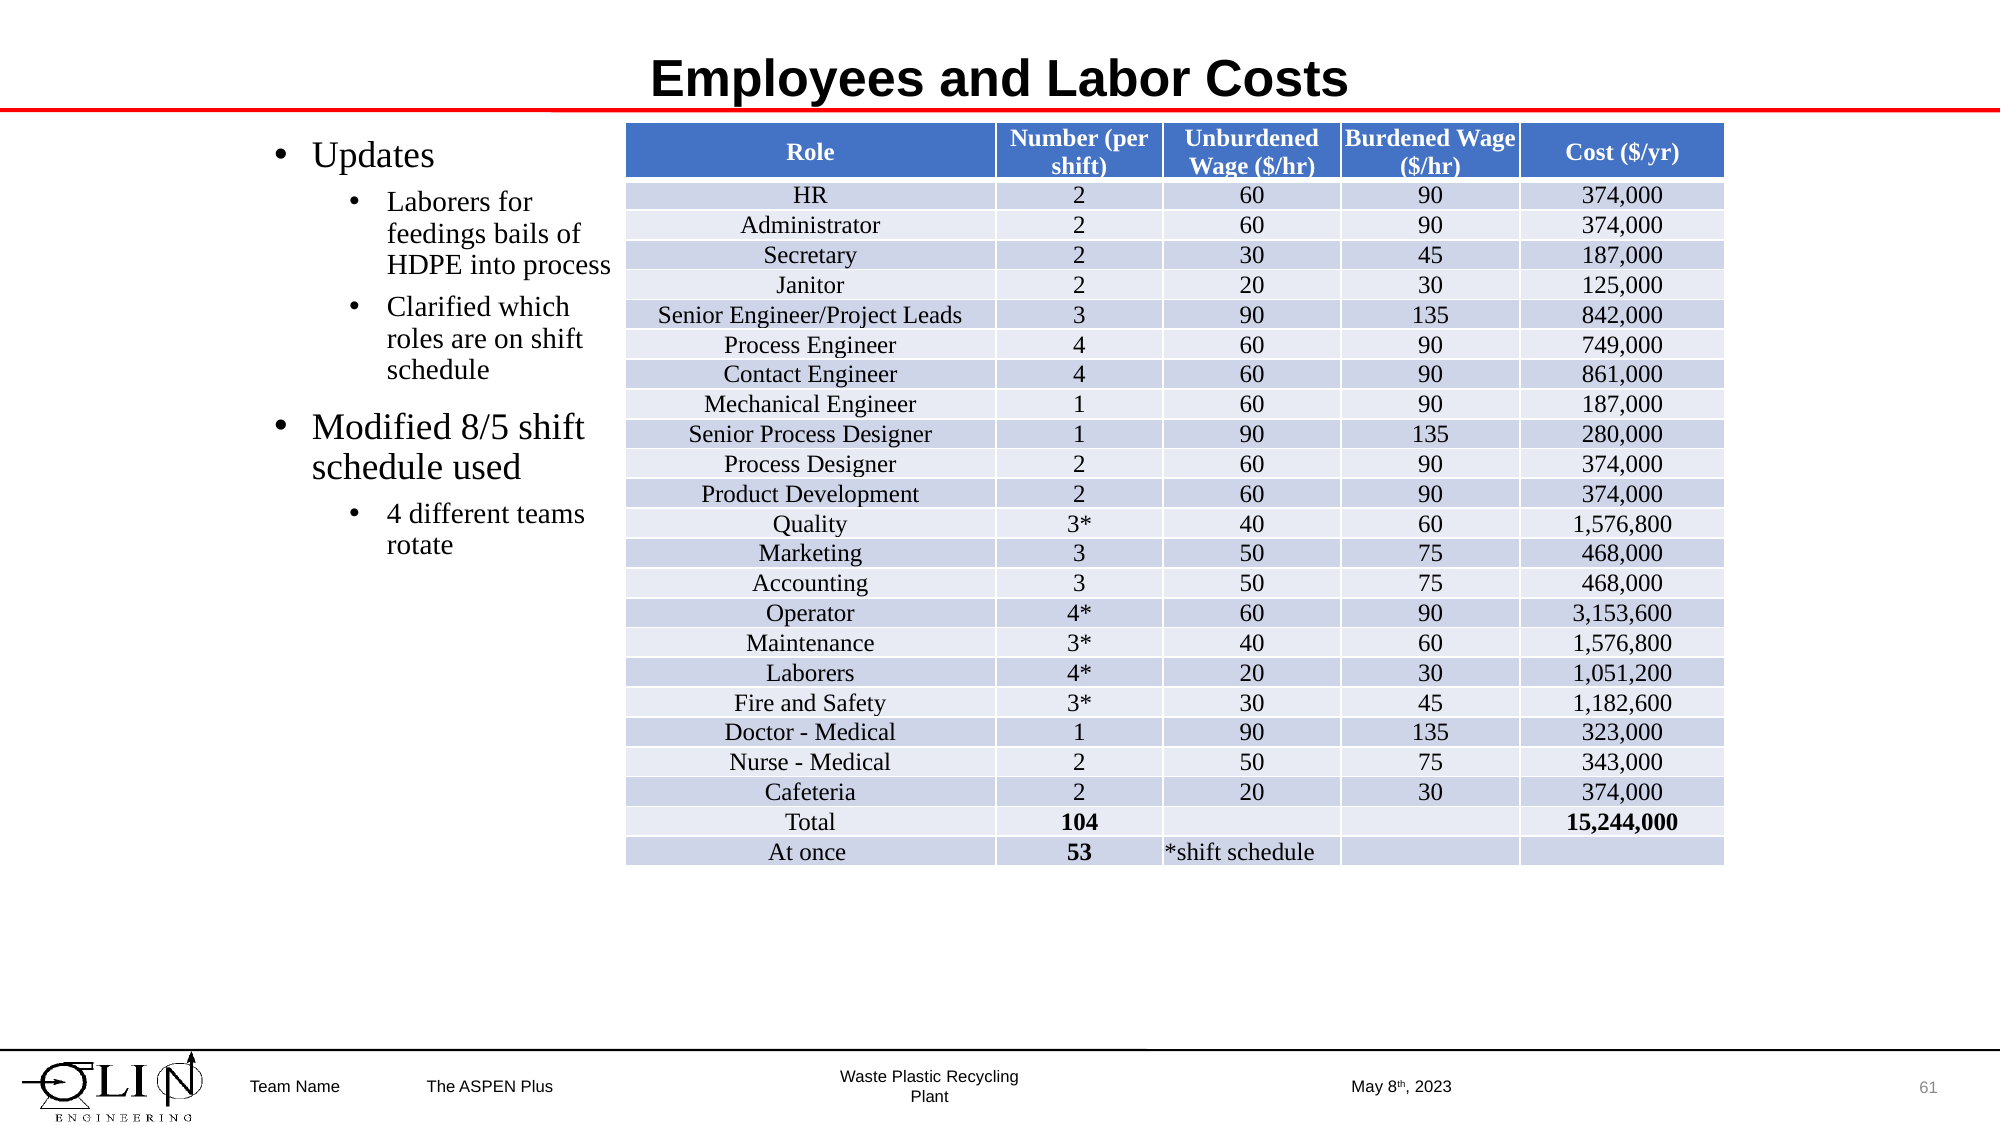

# Employees and Labor Costs
| Role | Number (per shift) | Unburdened Wage ($/hr) | Burdened Wage ($/hr) | Cost ($/yr) |
| --- | --- | --- | --- | --- |
| HR | 2 | 60 | 90 | 374,000 |
| Administrator | 2 | 60 | 90 | 374,000 |
| Secretary | 2 | 30 | 45 | 187,000 |
| Janitor | 2 | 20 | 30 | 125,000 |
| Senior Engineer/Project Leads | 3 | 90 | 135 | 842,000 |
| Process Engineer | 4 | 60 | 90 | 749,000 |
| Contact Engineer | 4 | 60 | 90 | 861,000 |
| Mechanical Engineer | 1 | 60 | 90 | 187,000 |
| Senior Process Designer | 1 | 90 | 135 | 280,000 |
| Process Designer | 2 | 60 | 90 | 374,000 |
| Product Development | 2 | 60 | 90 | 374,000 |
| Quality | 3\* | 40 | 60 | 1,576,800 |
| Marketing | 3 | 50 | 75 | 468,000 |
| Accounting | 3 | 50 | 75 | 468,000 |
| Operator | 4\* | 60 | 90 | 3,153,600 |
| Maintenance | 3\* | 40 | 60 | 1,576,800 |
| Laborers | 4\* | 20 | 30 | 1,051,200 |
| Fire and Safety | 3\* | 30 | 45 | 1,182,600 |
| Doctor - Medical | 1 | 90 | 135 | 323,000 |
| Nurse - Medical | 2 | 50 | 75 | 343,000 |
| Cafeteria | 2 | 20 | 30 | 374,000 |
| Total | 104 |  |  | 15,244,000 |
| At once | 53 | \*shift schedule |  |  |
Updates
Laborers for feedings bails of HDPE into process
Clarified which roles are on shift schedule
Modified 8/5 shift schedule used
4 different teams rotate
May 8th, 2023
The ASPEN Plus
61